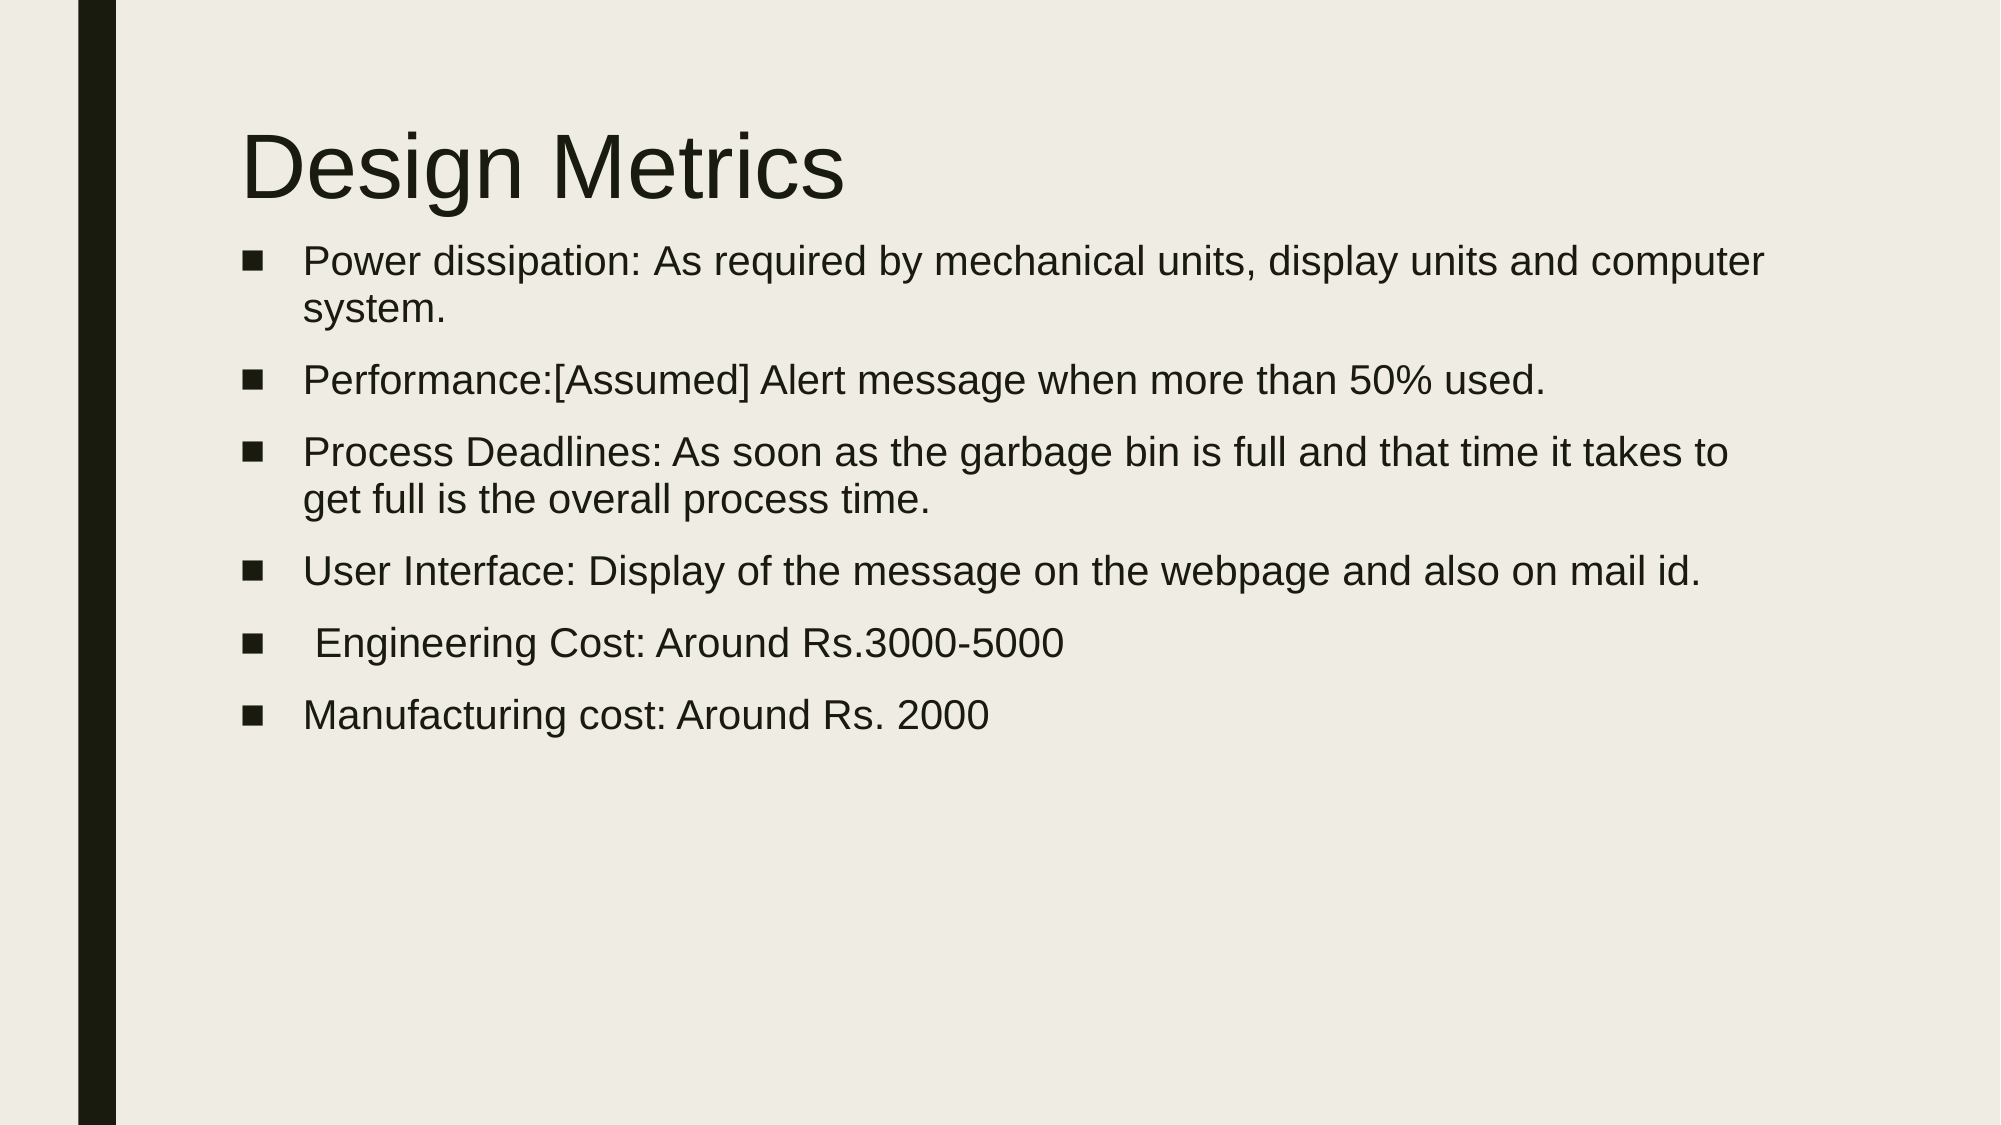

# Design Metrics
Power dissipation: As required by mechanical units, display units and computer system.
Performance:[Assumed] Alert message when more than 50% used.
Process Deadlines: As soon as the garbage bin is full and that time it takes to get full is the overall process time.
User Interface: Display of the message on the webpage and also on mail id.
 Engineering Cost: Around Rs.3000-5000
Manufacturing cost: Around Rs. 2000